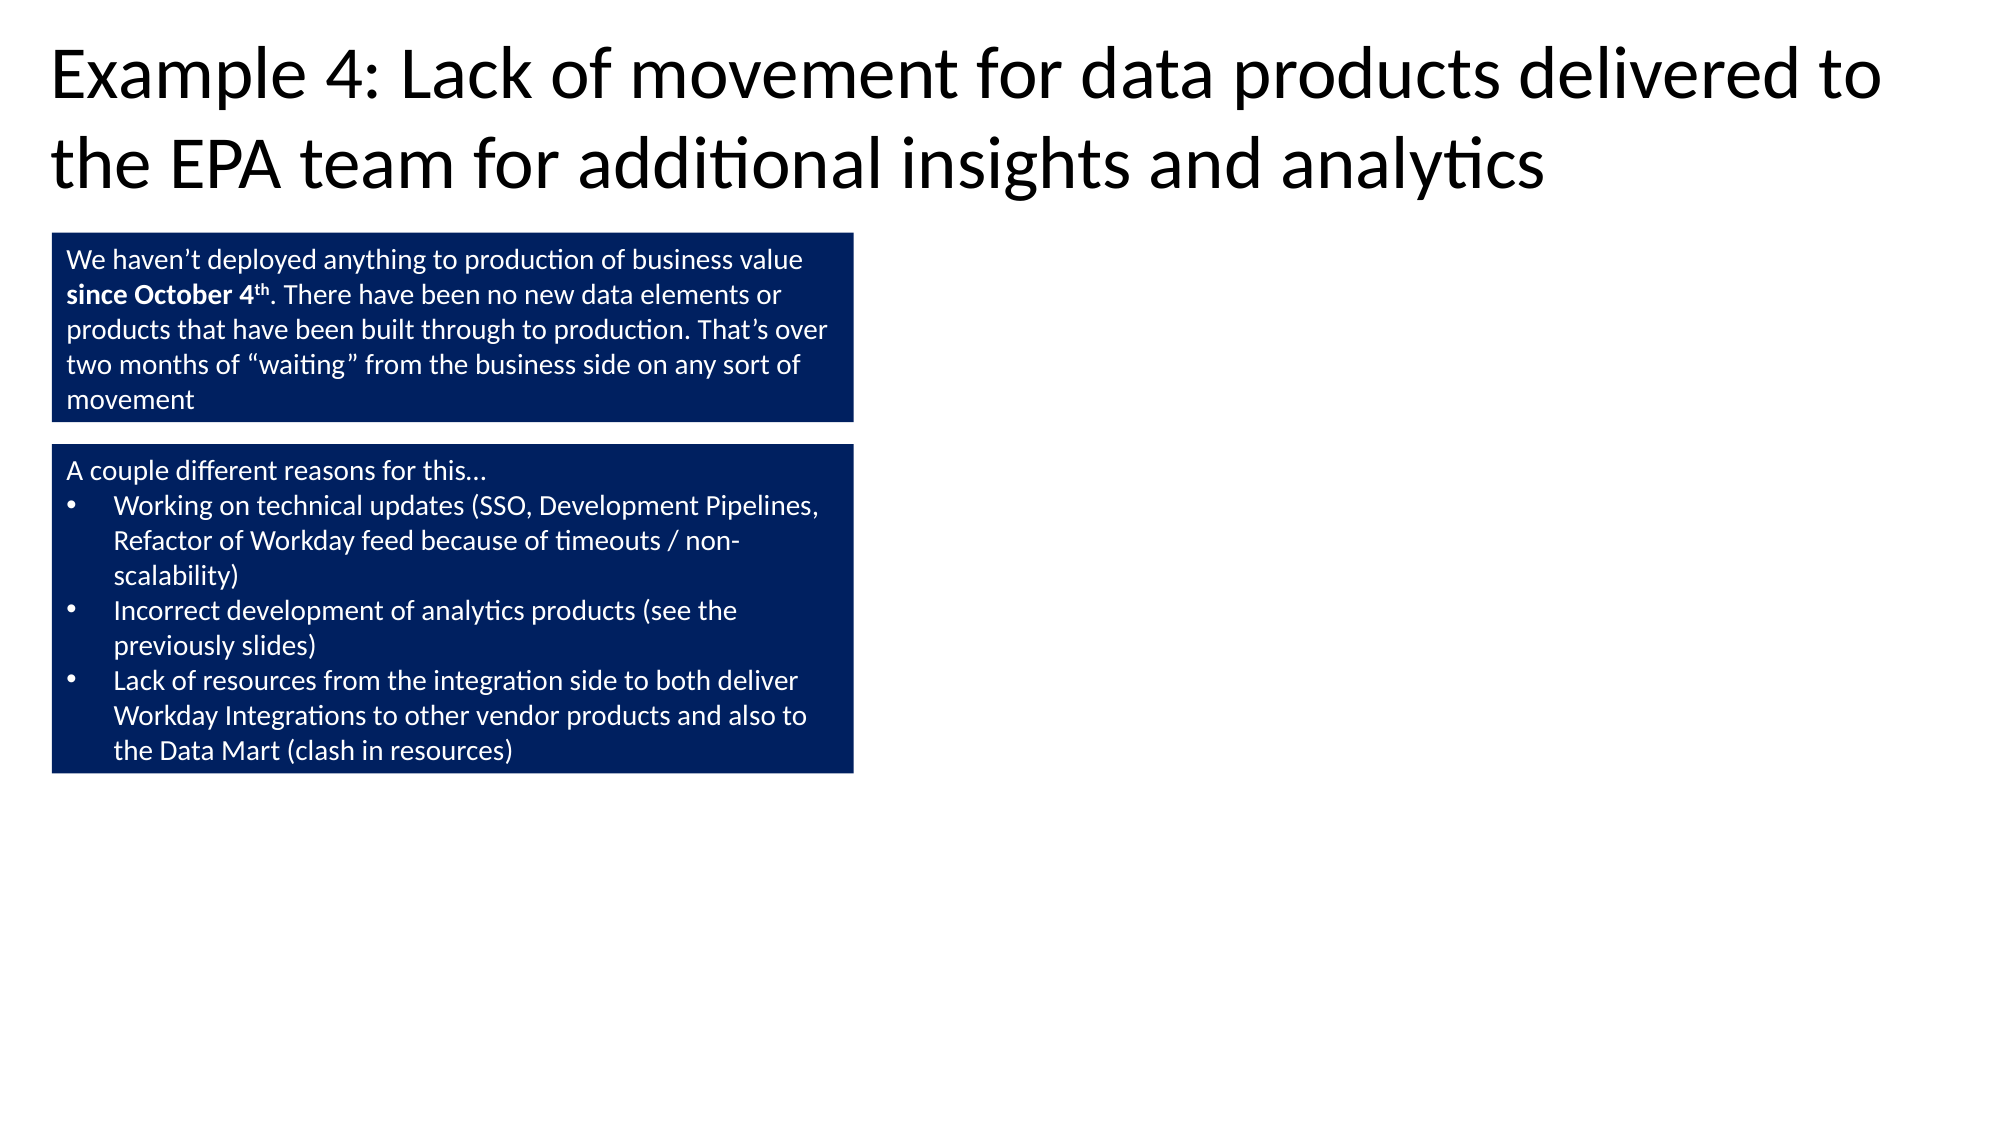

Example 4: Lack of movement for data products delivered to the EPA team for additional insights and analytics
We haven’t deployed anything to production of business value since October 4th. There have been no new data elements or products that have been built through to production. That’s over two months of “waiting” from the business side on any sort of movement
A couple different reasons for this…
Working on technical updates (SSO, Development Pipelines, Refactor of Workday feed because of timeouts / non-scalability)
Incorrect development of analytics products (see the previously slides)
Lack of resources from the integration side to both deliver Workday Integrations to other vendor products and also to the Data Mart (clash in resources)